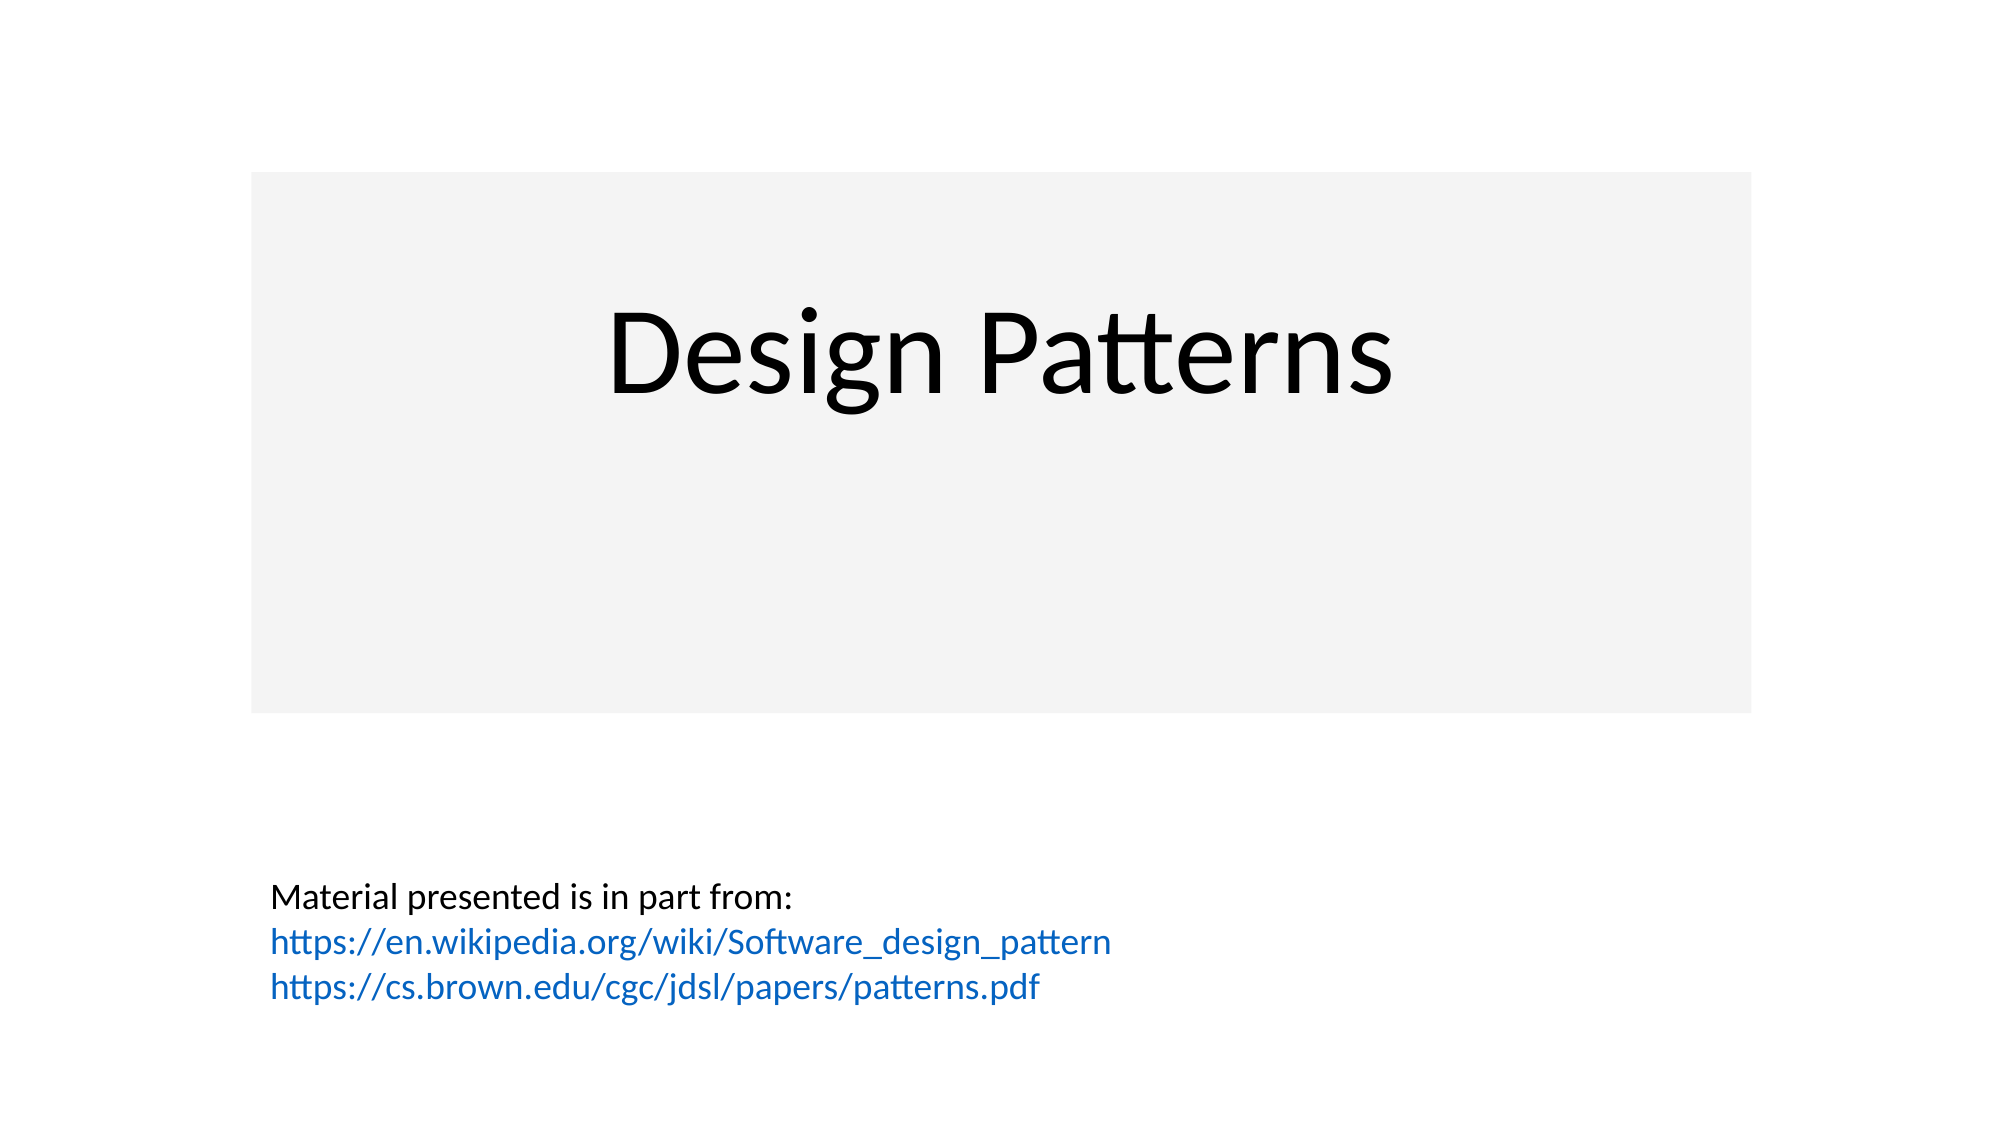

# Design Patterns
Material presented is in part from:
https://en.wikipedia.org/wiki/Software_design_pattern
https://cs.brown.edu/cgc/jdsl/papers/patterns.pdf